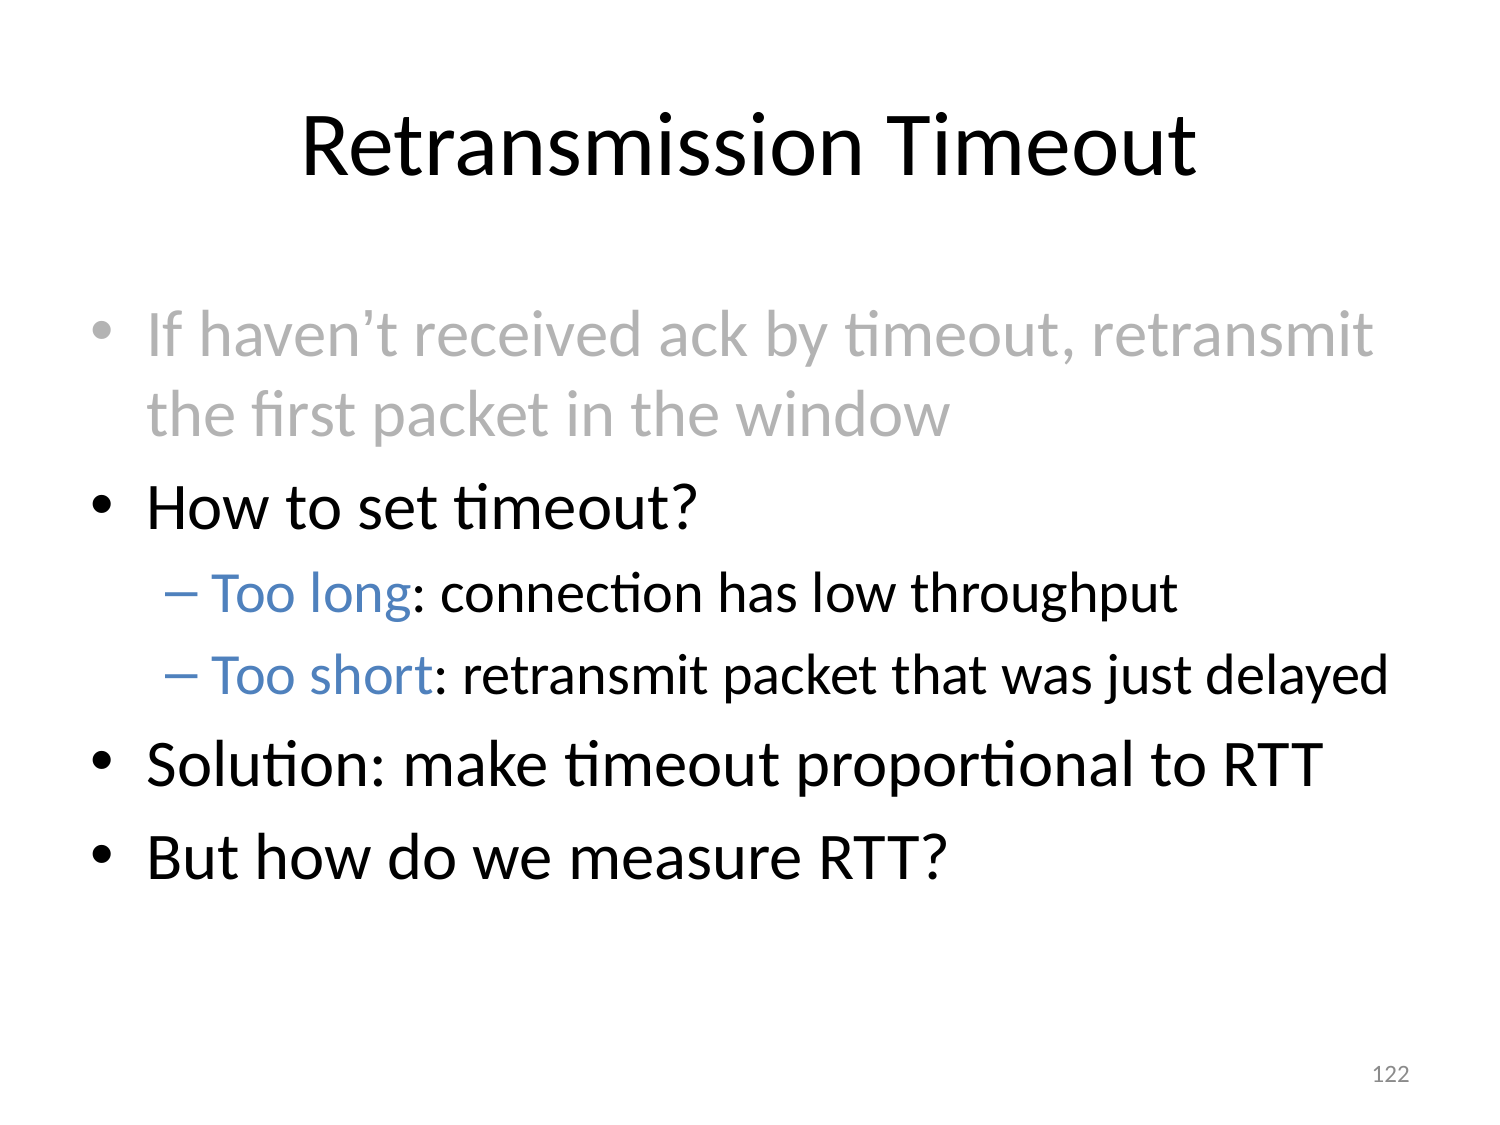

# Retransmission Timeout
If haven’t received ack by timeout, retransmit the first packet in the window
How to set timeout?
Too long: connection has low throughput
Too short: retransmit packet that was just delayed
Solution: make timeout proportional to RTT
But how do we measure RTT?
122